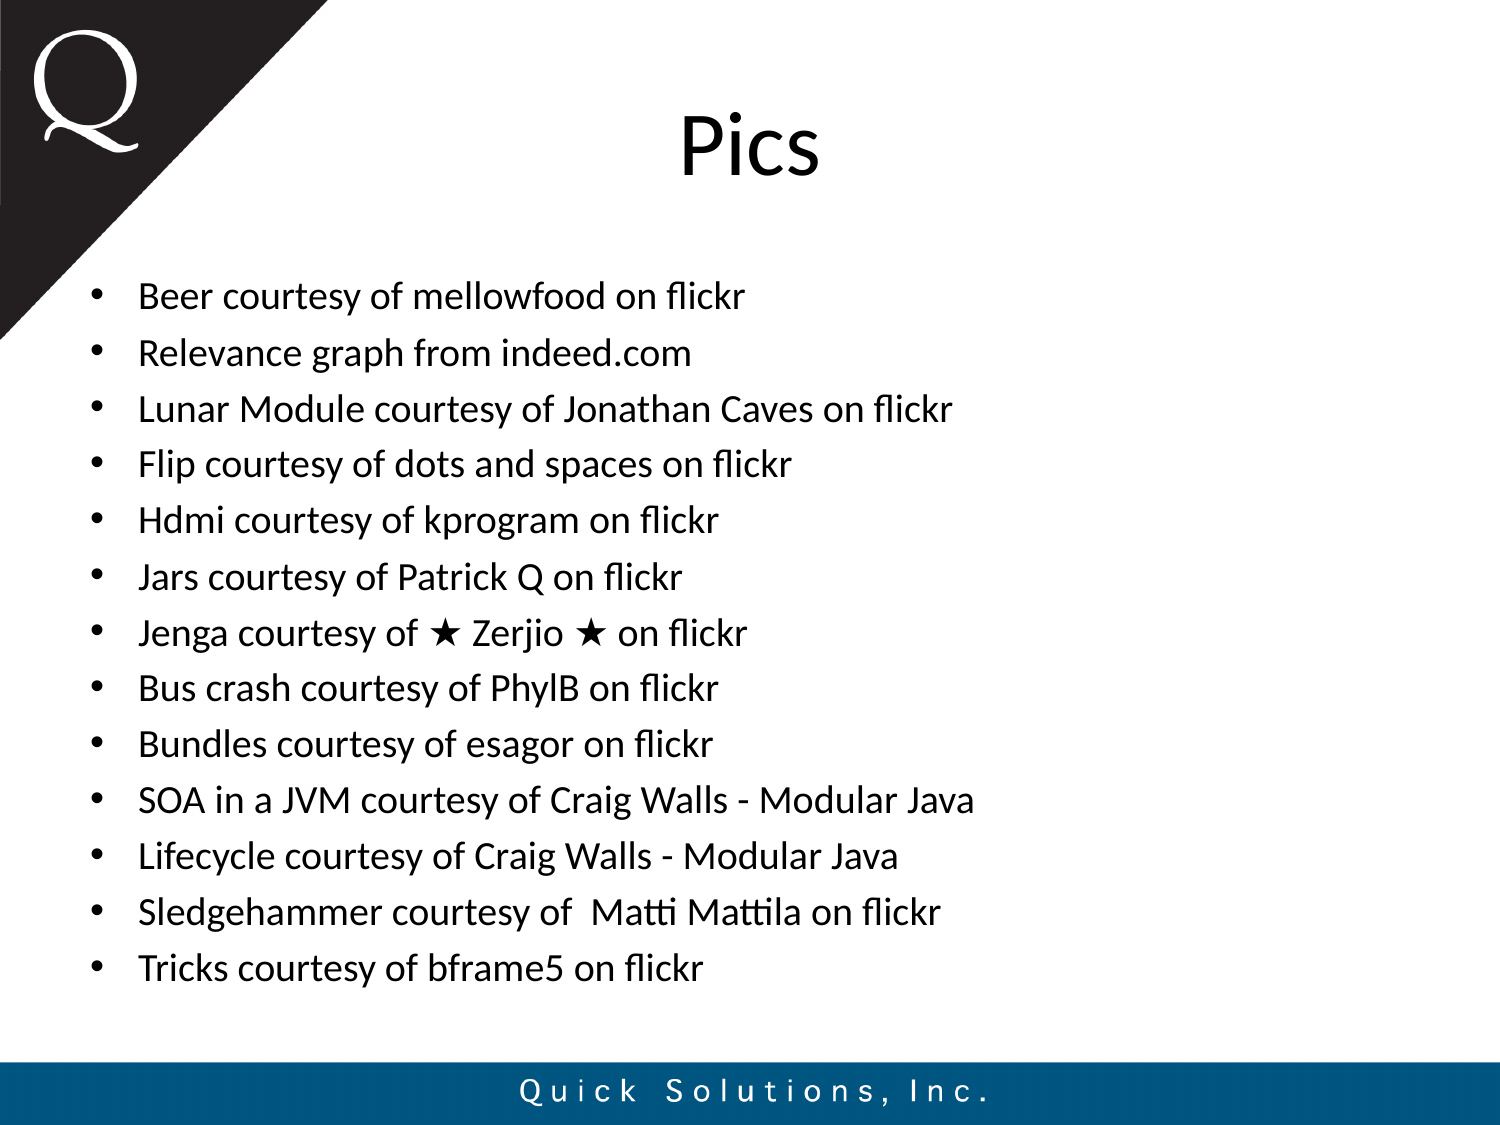

# Pics
Beer courtesy of mellowfood on flickr
Relevance graph from indeed.com
Lunar Module courtesy of Jonathan Caves on flickr
Flip courtesy of dots and spaces on flickr
Hdmi courtesy of kprogram on flickr
Jars courtesy of Patrick Q on flickr
Jenga courtesy of ★ Zerjio ★ on flickr
Bus crash courtesy of PhylB on flickr
Bundles courtesy of esagor on flickr
SOA in a JVM courtesy of Craig Walls - Modular Java
Lifecycle courtesy of Craig Walls - Modular Java
Sledgehammer courtesy of  Matti Mattila on flickr
Tricks courtesy of bframe5 on flickr